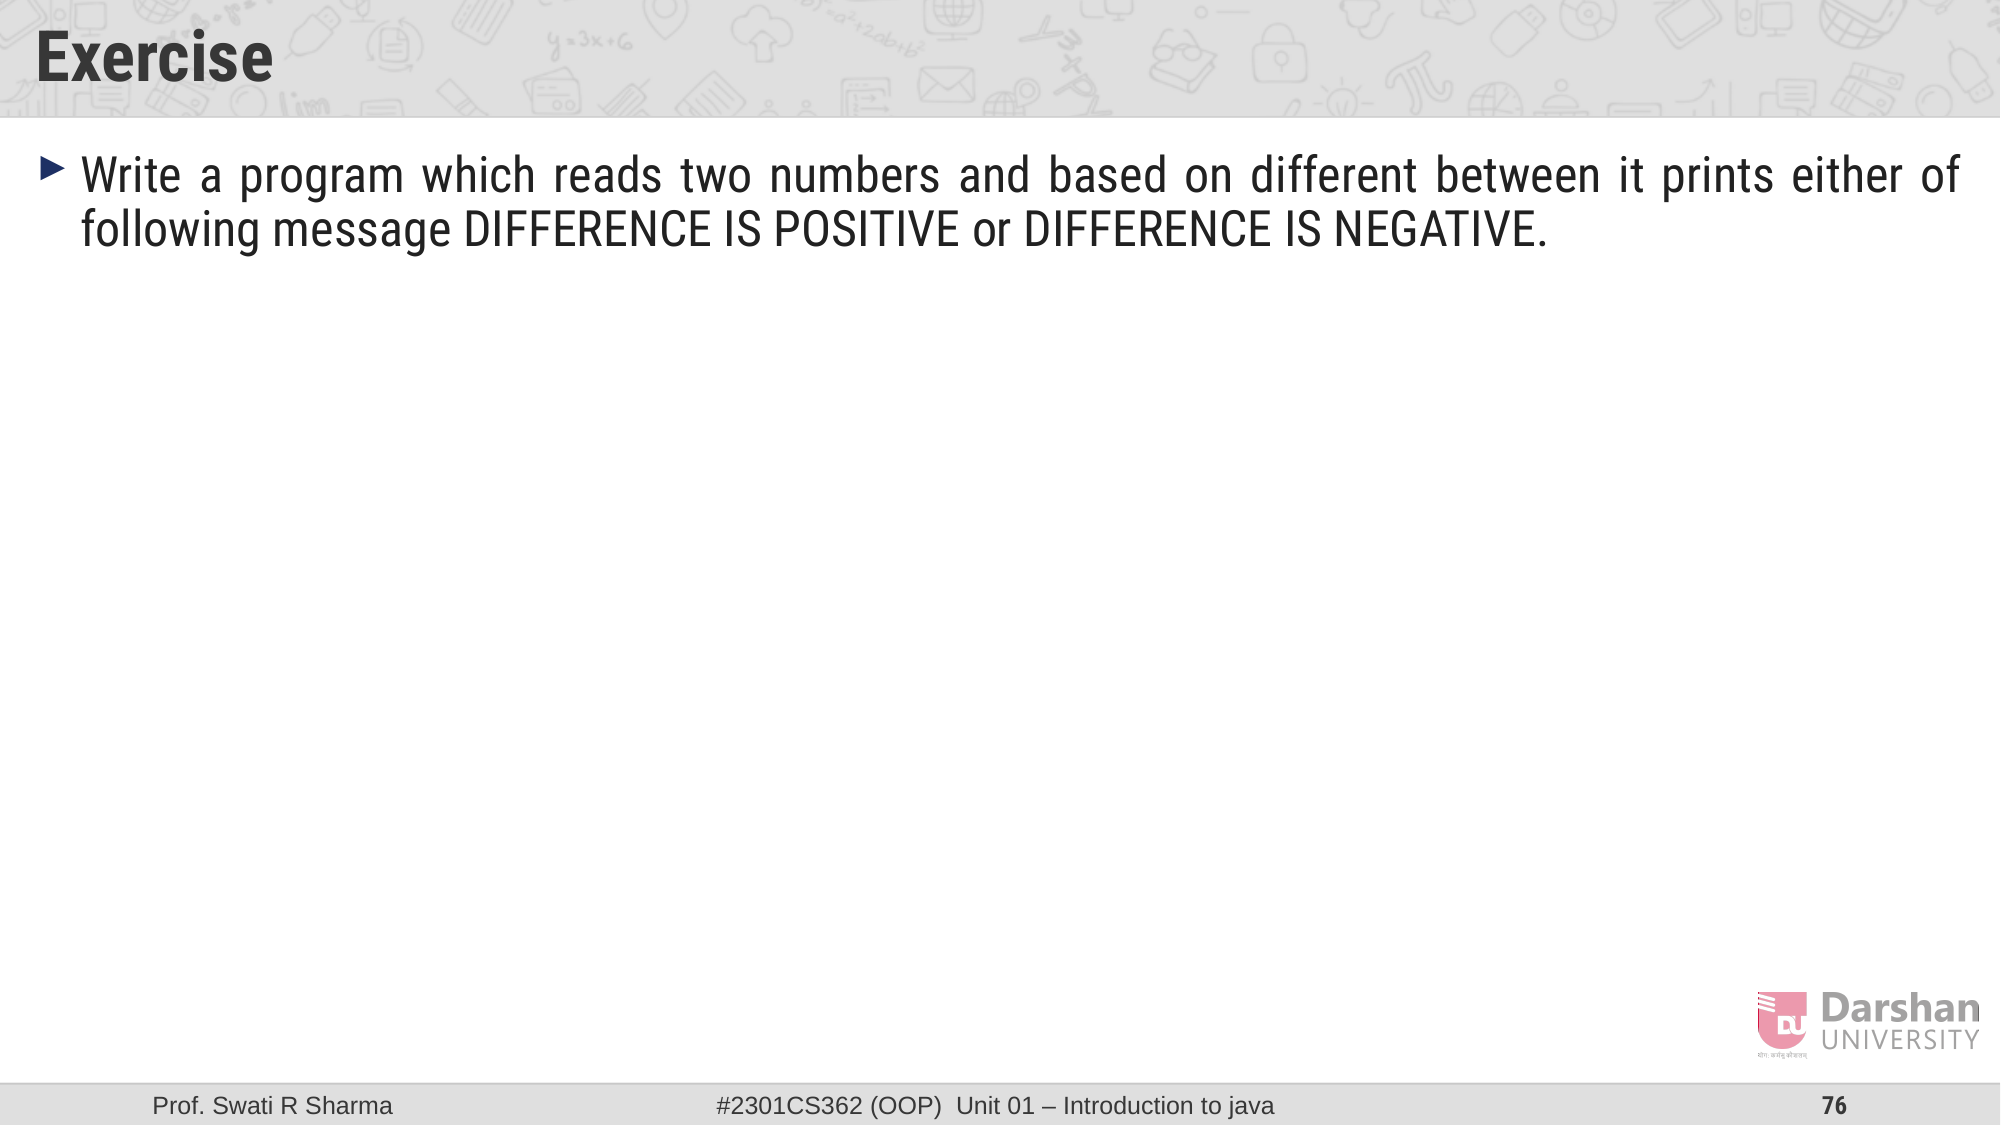

# Exercise
Write a program which reads two numbers and based on different between it prints either of following message DIFFERENCE IS POSITIVE or DIFFERENCE IS NEGATIVE.